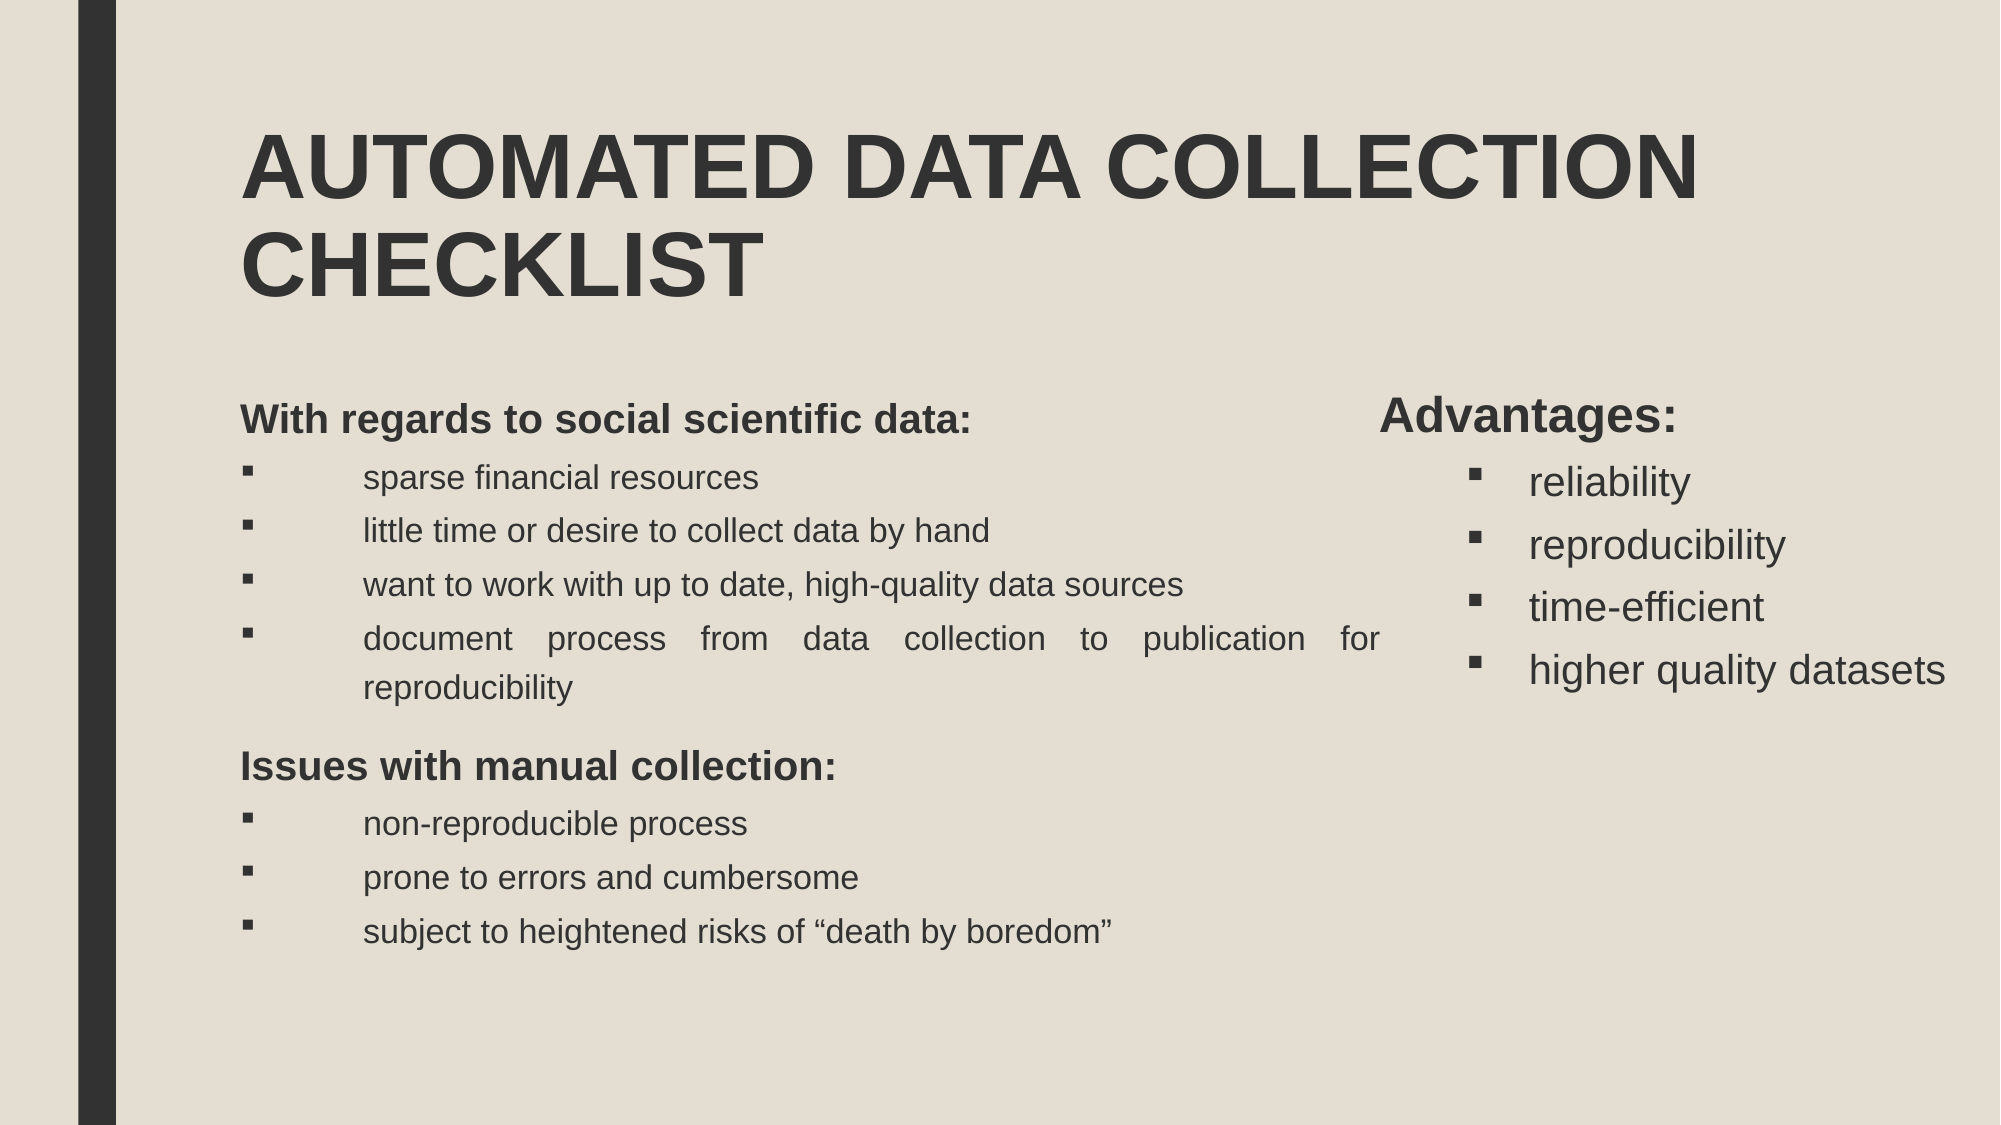

# AUTOMATED DATA COLLECTION CHECKLIST
With regards to social scientific data:
sparse financial resources
little time or desire to collect data by hand
want to work with up to date, high-quality data sources
document process from data collection to publication for reproducibility

Issues with manual collection:
non-reproducible process
prone to errors and cumbersome
subject to heightened risks of “death by boredom”
Advantages:
reliability
reproducibility
time-efficient
higher quality datasets